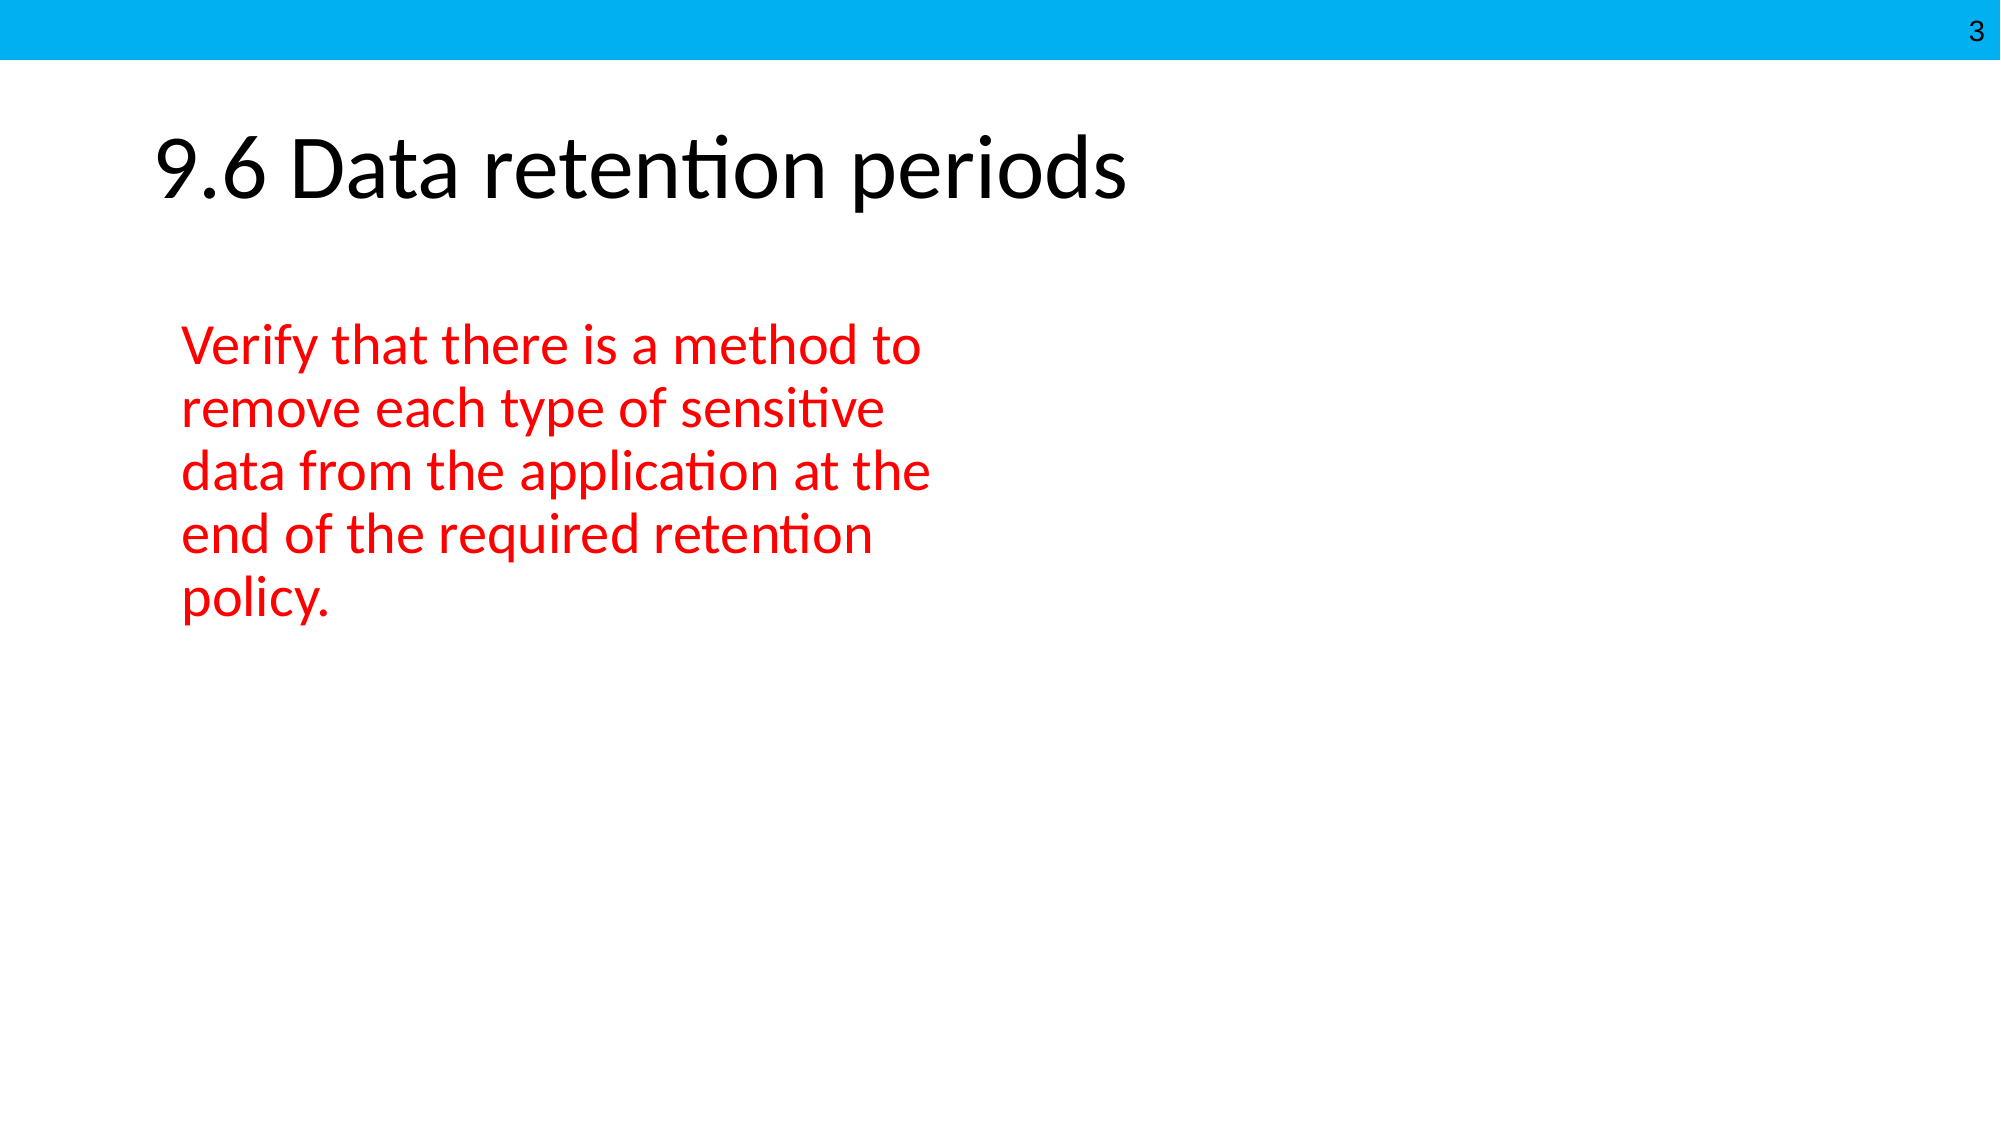

# 9.6 Data retention periods
Verify that there is a method to remove each type of sensitive data from the application at the end of the required retention policy.